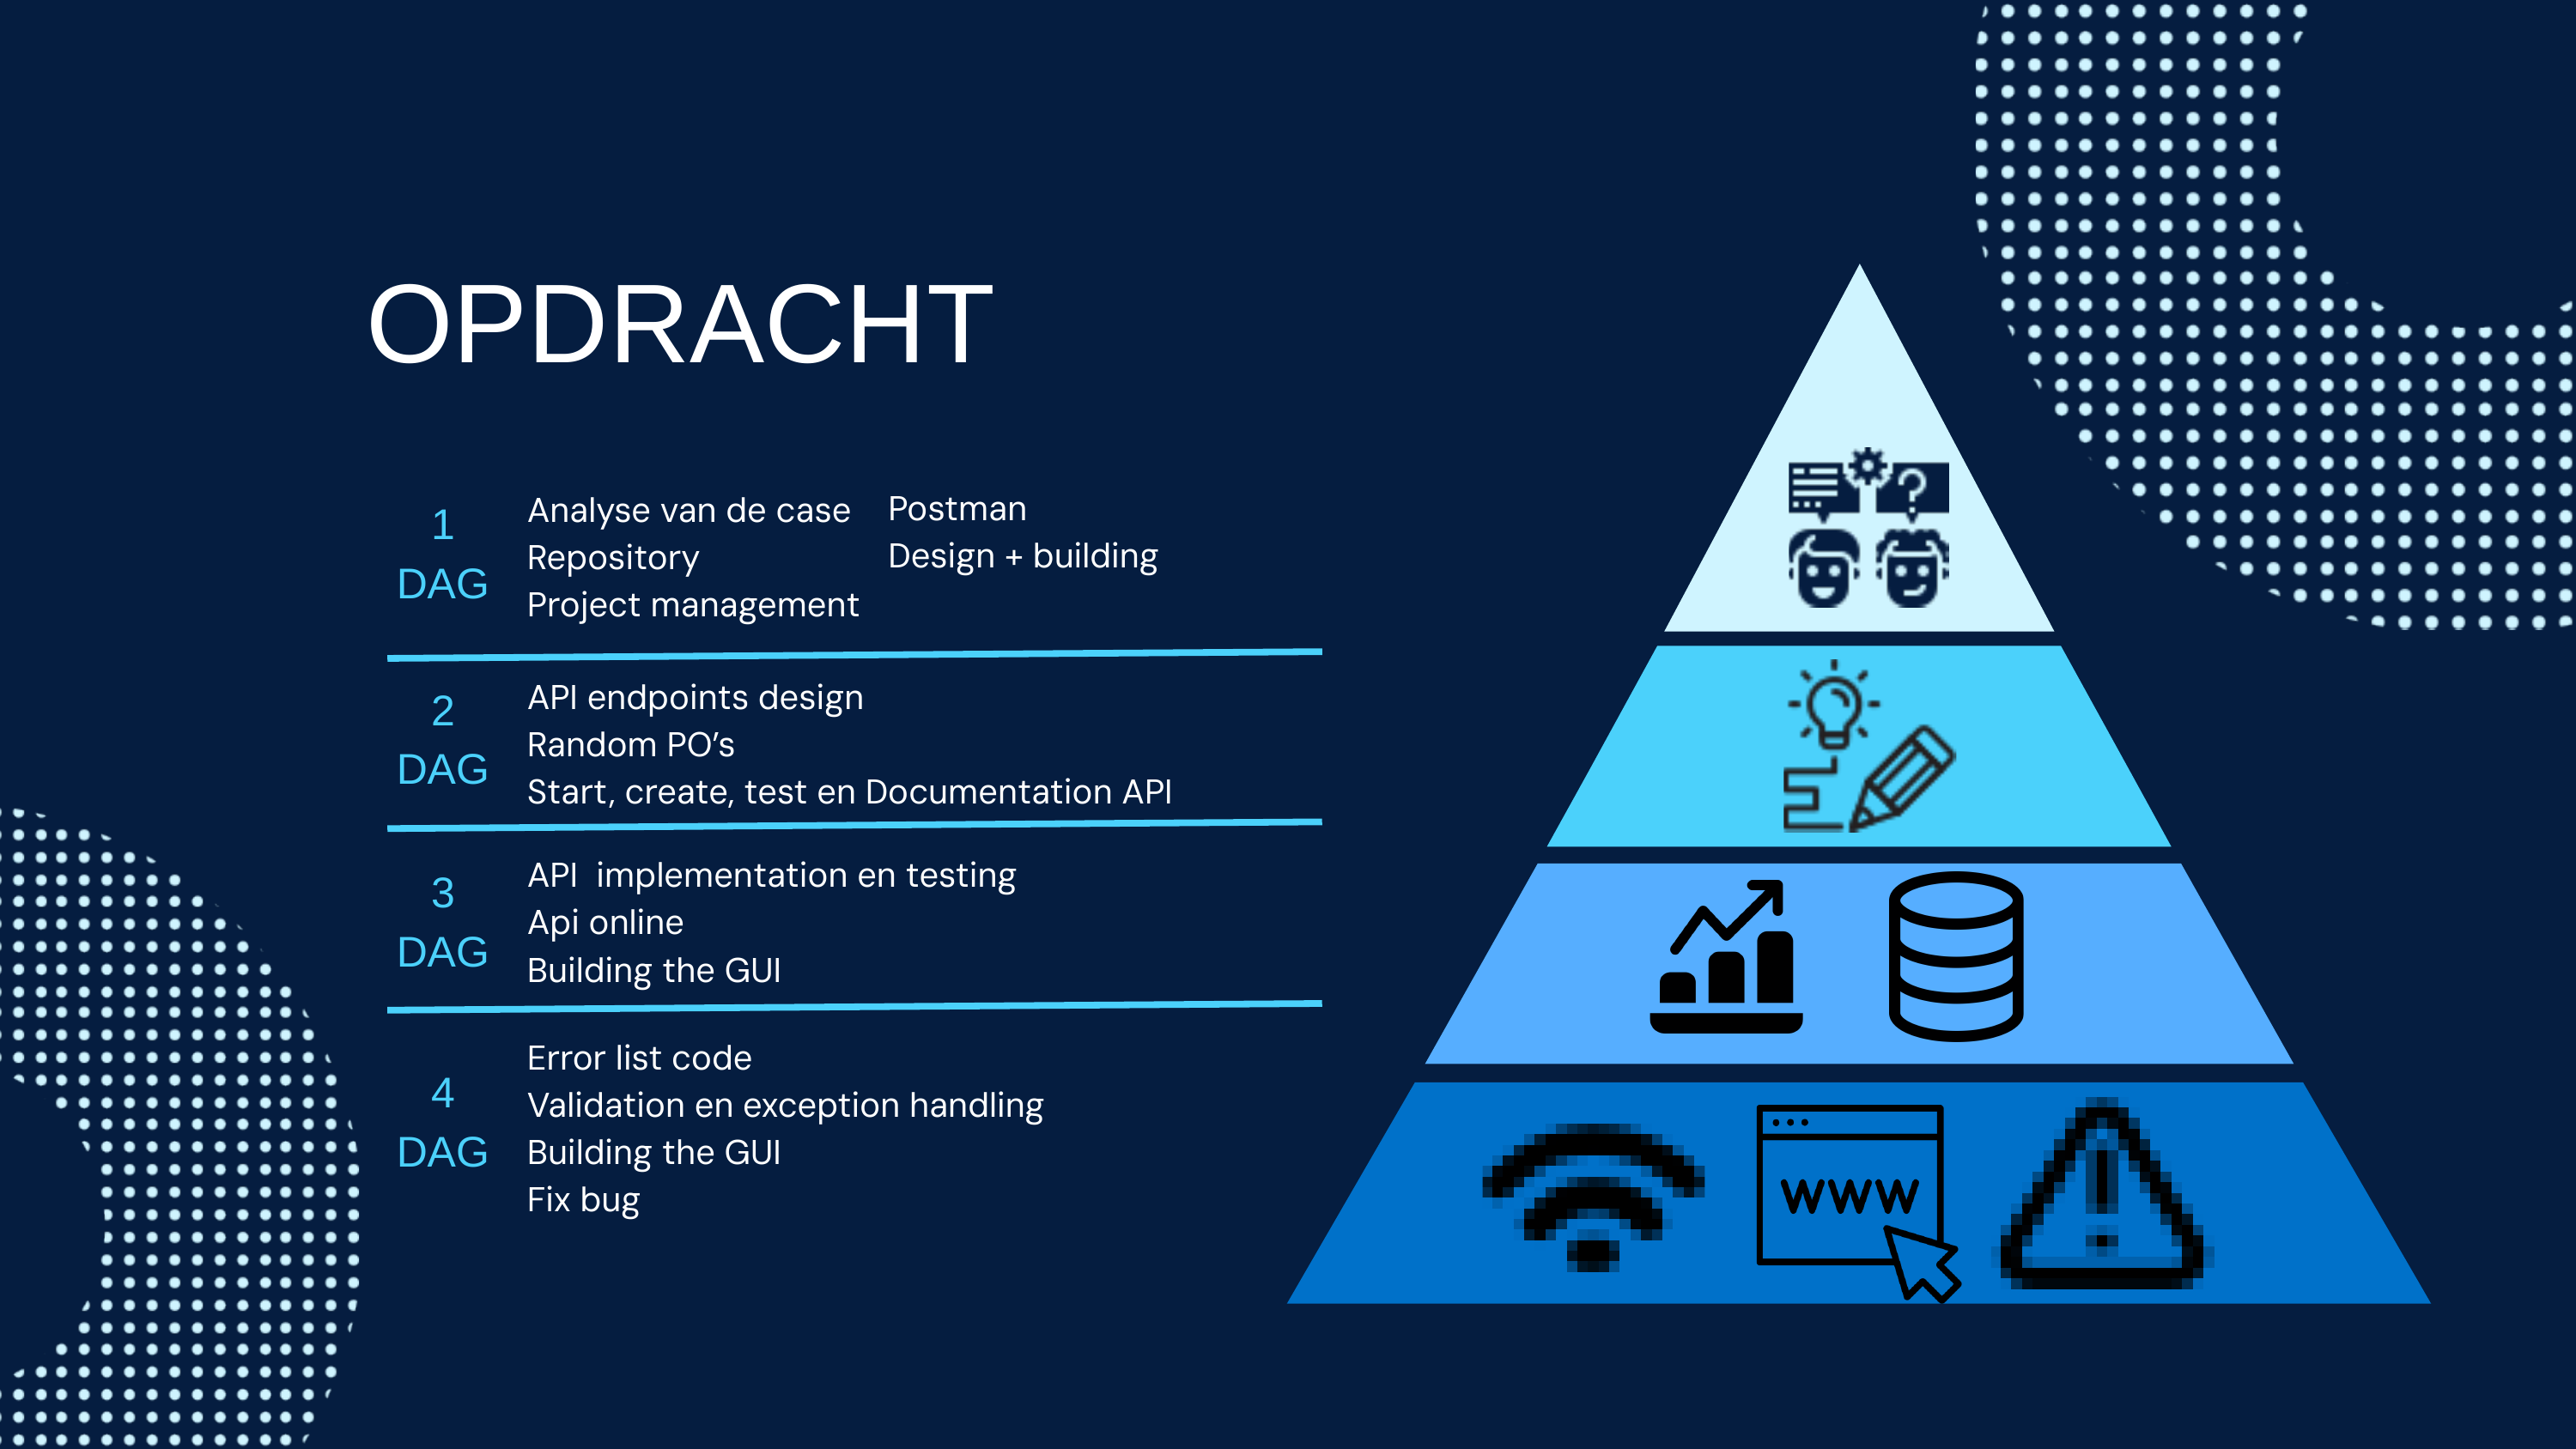

OPDRACHT

Postman
Design + building
Analyse van de case
Repository
Project management
1
DAG

API endpoints design
Random PO’s
Start, create, test en Documentation API
2
DAG

API  implementation en testing
Api online
Building the GUI

3
DAG

Error list code
Validation en exception handling
Building the GUI
Fix bug
4
DAG